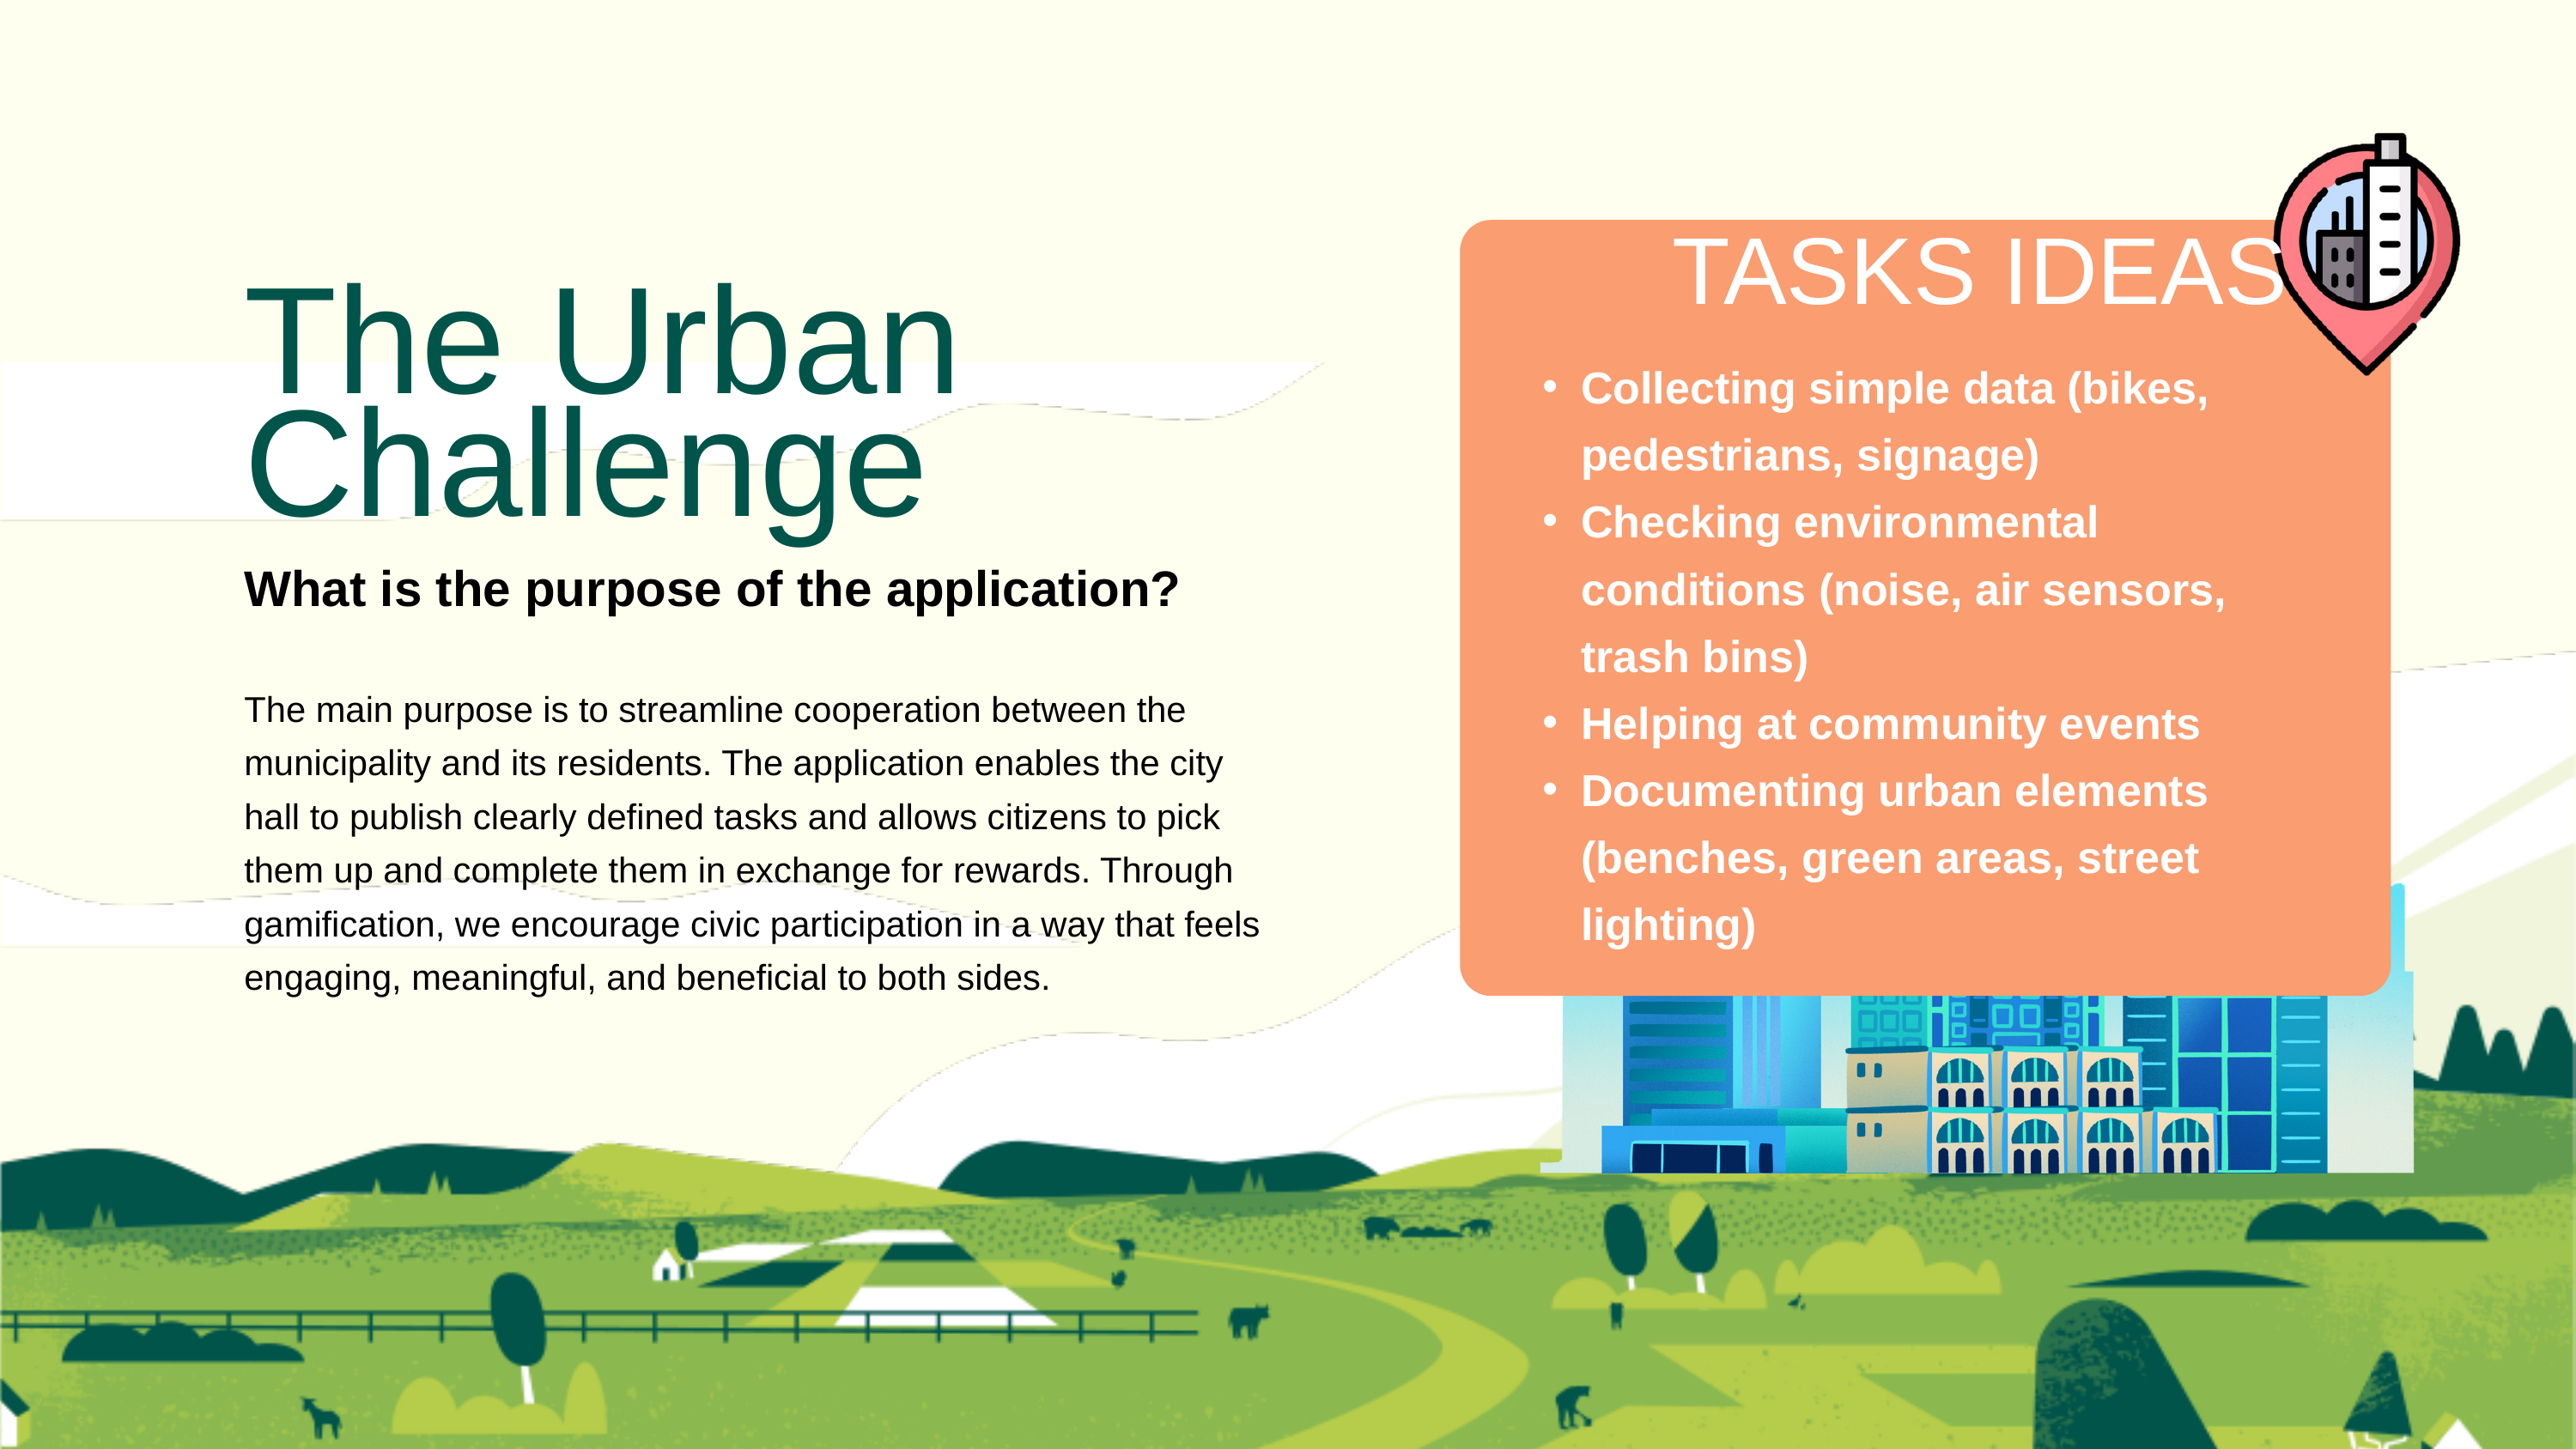

TASKS IDEAS

The Urban Challenge
Collecting simple data (bikes, pedestrians, signage)
Checking environmental conditions (noise, air sensors, trash bins)
Helping at community events
Documenting urban elements (benches, green areas, street lighting)

What is the purpose of the application?
The main purpose is to streamline cooperation between the municipality and its residents. The application enables the city hall to publish clearly defined tasks and allows citizens to pick them up and complete them in exchange for rewards. Through gamification, we encourage civic participation in a way that feels engaging, meaningful, and beneficial to both sides.